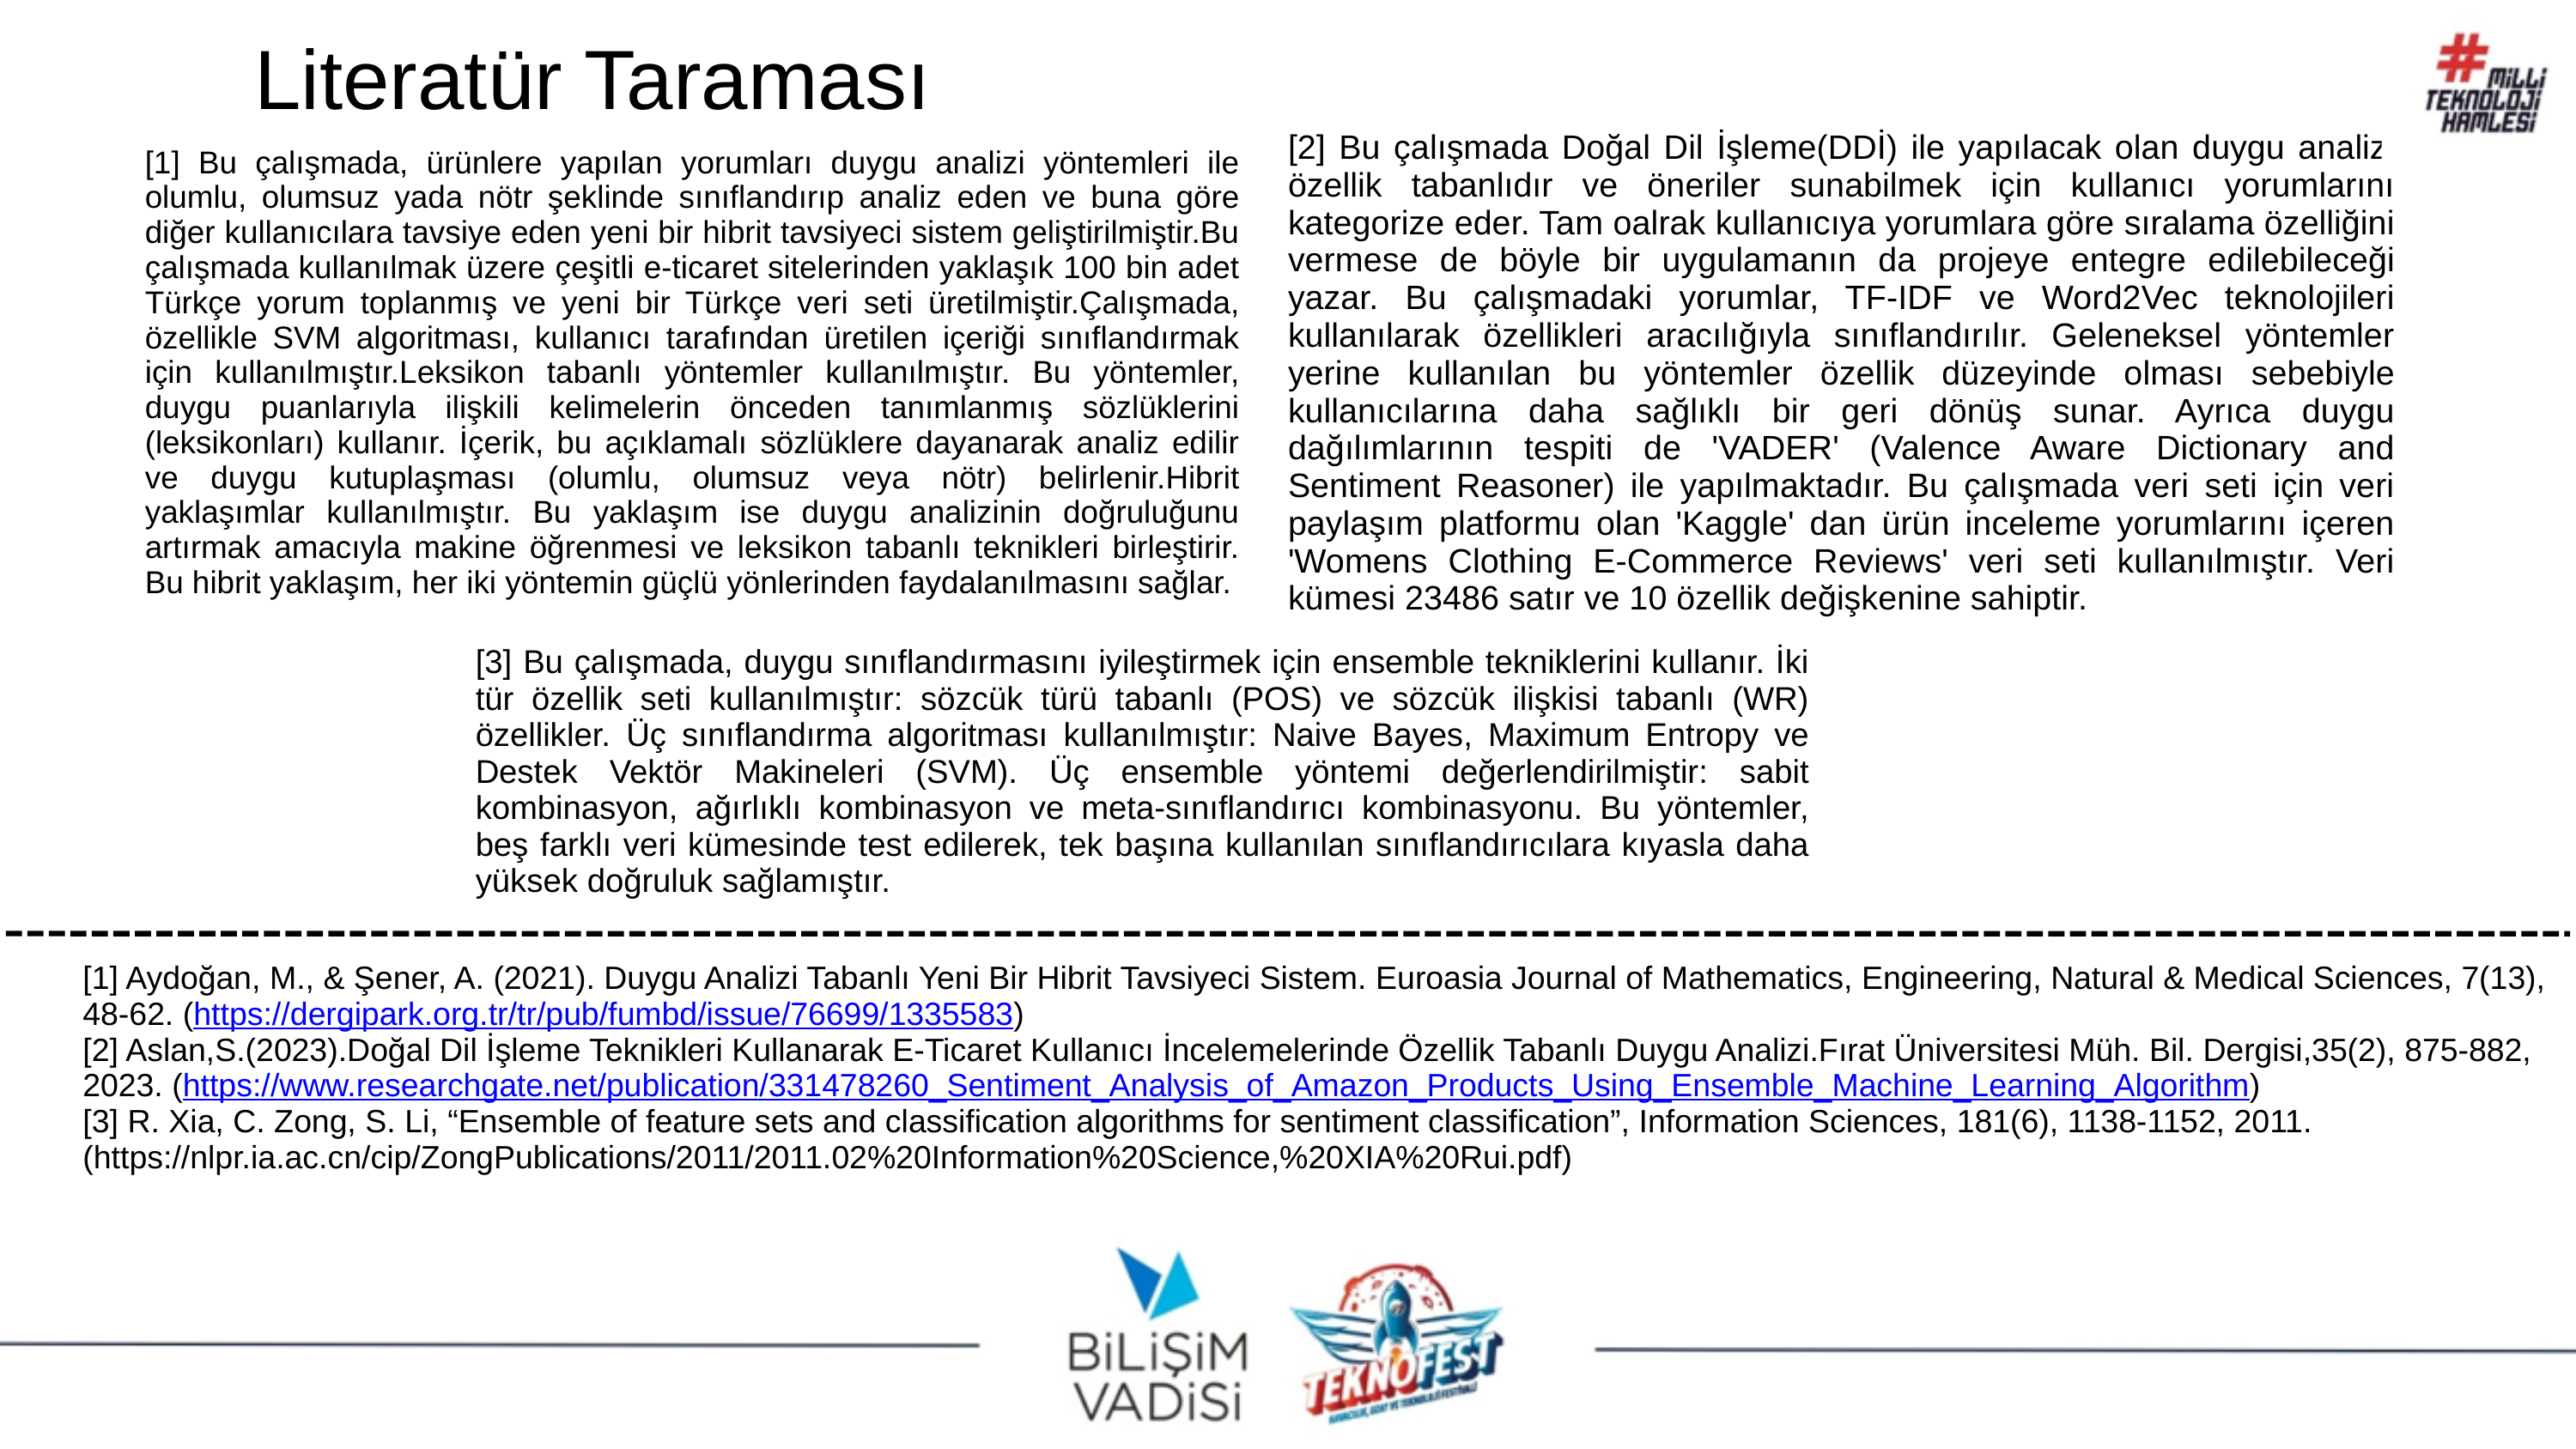

Literatür Taraması

[2] Bu çalışmada Doğal Dil İşleme(DDİ) ile yapılacak olan duygu analizi özellik tabanlıdır ve öneriler sunabilmek için kullanıcı yorumlarını kategorize eder. Tam oalrak kullanıcıya yorumlara göre sıralama özelliğini vermese de böyle bir uygulamanın da projeye entegre edilebileceği yazar. Bu çalışmadaki yorumlar, TF-IDF ve Word2Vec teknolojileri kullanılarak özellikleri aracılığıyla sınıflandırılır. Geleneksel yöntemler yerine kullanılan bu yöntemler özellik düzeyinde olması sebebiyle kullanıcılarına daha sağlıklı bir geri dönüş sunar. Ayrıca duygu dağılımlarının tespiti de 'VADER' (Valence Aware Dictionary and Sentiment Reasoner) ile yapılmaktadır. Bu çalışmada veri seti için veri paylaşım platformu olan 'Kaggle' dan ürün inceleme yorumlarını içeren 'Womens Clothing E-Commerce Reviews' veri seti kullanılmıştır. Veri kümesi 23486 satır ve 10 özellik değişkenine sahiptir.
[1] Bu çalışmada, ürünlere yapılan yorumları duygu analizi yöntemleri ile olumlu, olumsuz yada nötr şeklinde sınıflandırıp analiz eden ve buna göre diğer kullanıcılara tavsiye eden yeni bir hibrit tavsiyeci sistem geliştirilmiştir.Bu çalışmada kullanılmak üzere çeşitli e-ticaret sitelerinden yaklaşık 100 bin adet Türkçe yorum toplanmış ve yeni bir Türkçe veri seti üretilmiştir.Çalışmada, özellikle SVM algoritması, kullanıcı tarafından üretilen içeriği sınıflandırmak için kullanılmıştır.Leksikon tabanlı yöntemler kullanılmıştır. Bu yöntemler, duygu puanlarıyla ilişkili kelimelerin önceden tanımlanmış sözlüklerini (leksikonları) kullanır. İçerik, bu açıklamalı sözlüklere dayanarak analiz edilir ve duygu kutuplaşması (olumlu, olumsuz veya nötr) belirlenir.Hibrit yaklaşımlar kullanılmıştır. Bu yaklaşım ise duygu analizinin doğruluğunu artırmak amacıyla makine öğrenmesi ve leksikon tabanlı teknikleri birleştirir. Bu hibrit yaklaşım, her iki yöntemin güçlü yönlerinden faydalanılmasını sağlar.
[3] Bu çalışmada, duygu sınıflandırmasını iyileştirmek için ensemble tekniklerini kullanır. İki tür özellik seti kullanılmıştır: sözcük türü tabanlı (POS) ve sözcük ilişkisi tabanlı (WR) özellikler. Üç sınıflandırma algoritması kullanılmıştır: Naive Bayes, Maximum Entropy ve Destek Vektör Makineleri (SVM). Üç ensemble yöntemi değerlendirilmiştir: sabit kombinasyon, ağırlıklı kombinasyon ve meta-sınıflandırıcı kombinasyonu. Bu yöntemler, beş farklı veri kümesinde test edilerek, tek başına kullanılan sınıflandırıcılara kıyasla daha yüksek doğruluk sağlamıştır.

[1] Aydoğan, M., & Şener, A. (2021). Duygu Analizi Tabanlı Yeni Bir Hibrit Tavsiyeci Sistem. Euroasia Journal of Mathematics, Engineering, Natural & Medical Sciences, 7(13), 48-62. (https://dergipark.org.tr/tr/pub/fumbd/issue/76699/1335583)
[2] Aslan,S.(2023).Doğal Dil İşleme Teknikleri Kullanarak E-Ticaret Kullanıcı İncelemelerinde Özellik Tabanlı Duygu Analizi.Fırat Üniversitesi Müh. Bil. Dergisi,35(2), 875-882, 2023. (https://www.researchgate.net/publication/331478260_Sentiment_Analysis_of_Amazon_Products_Using_Ensemble_Machine_Learning_Algorithm)
[3] R. Xia, C. Zong, S. Li, “Ensemble of feature sets and classification algorithms for sentiment classification”, Information Sciences, 181(6), 1138-1152, 2011.  (https://nlpr.ia.ac.cn/cip/ZongPublications/2011/2011.02%20Information%20Science,%20XIA%20Rui.pdf)